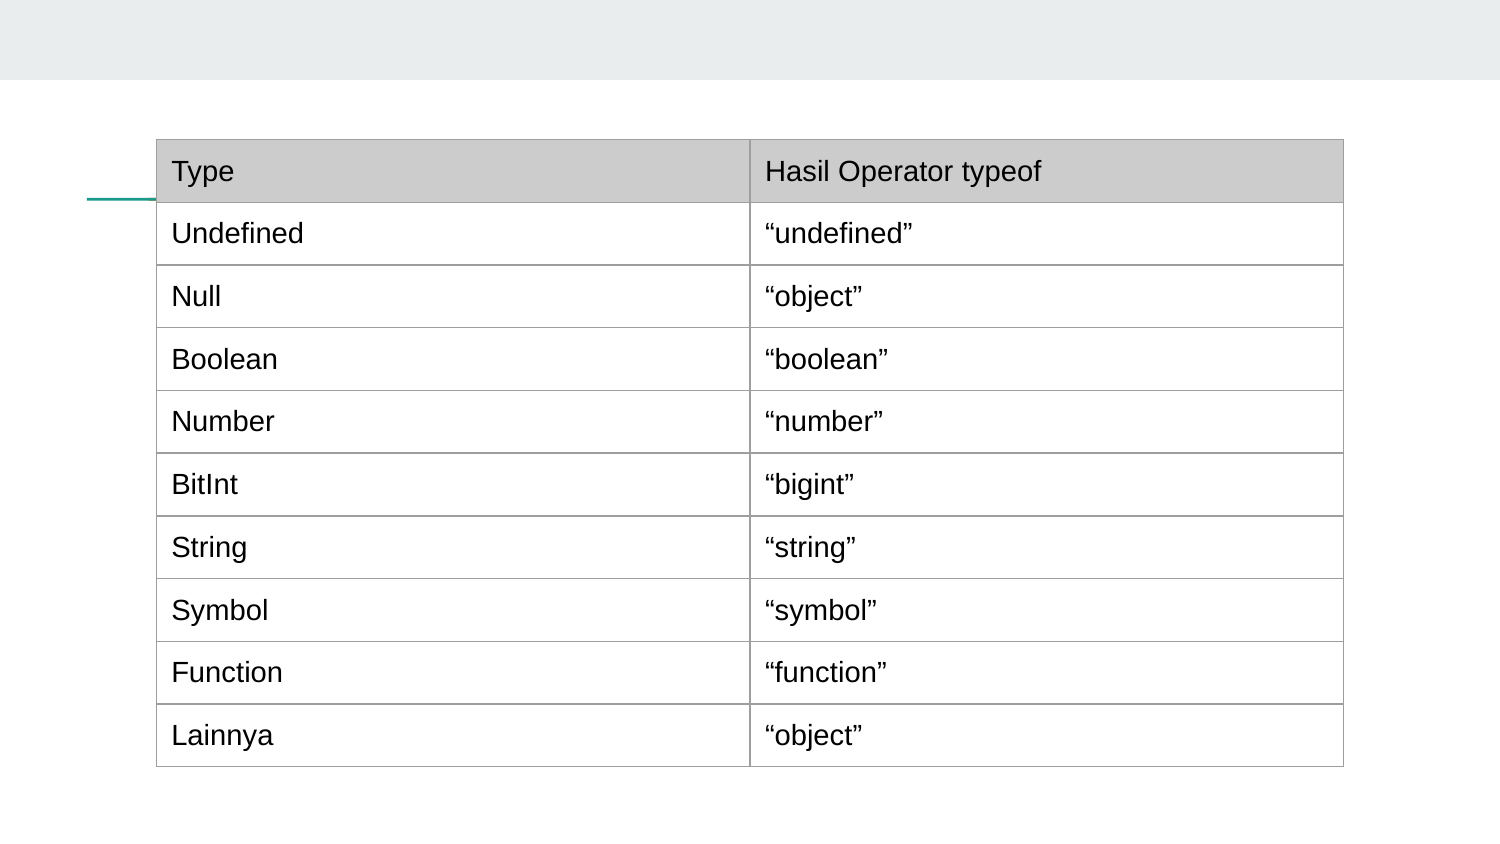

| Type | Hasil Operator typeof |
| --- | --- |
| Undefined | “undefined” |
| Null | “object” |
| Boolean | “boolean” |
| Number | “number” |
| BitInt | “bigint” |
| String | “string” |
| Symbol | “symbol” |
| Function | “function” |
| Lainnya | “object” |